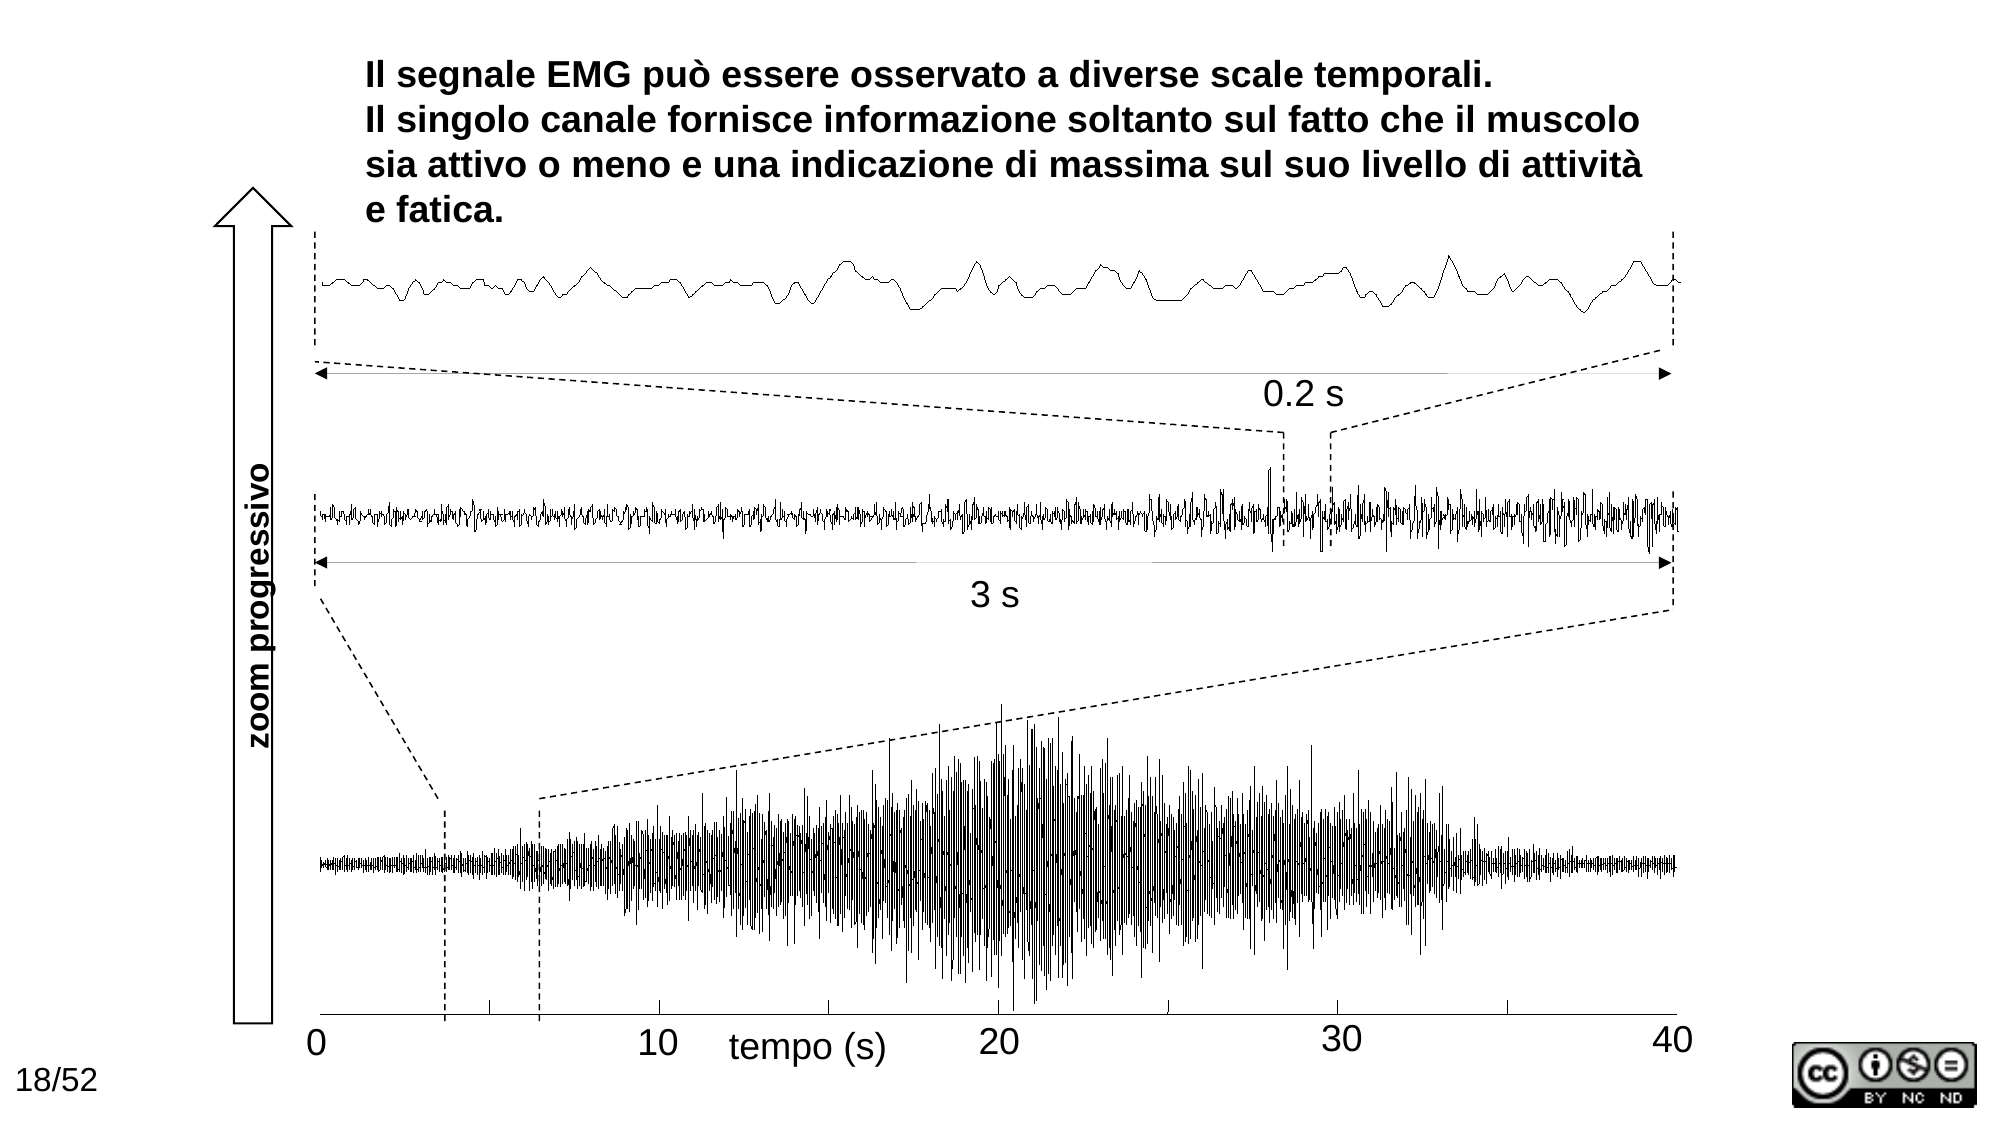

Il segnale EMG può essere osservato a diverse scale temporali.
Il singolo canale fornisce informazione soltanto sul fatto che il muscolo sia attivo o meno e una indicazione di massima sul suo livello di attività e fatica.

0.2 s

3 s
zoom progressivo

30
40
20
0
10

tempo (s)